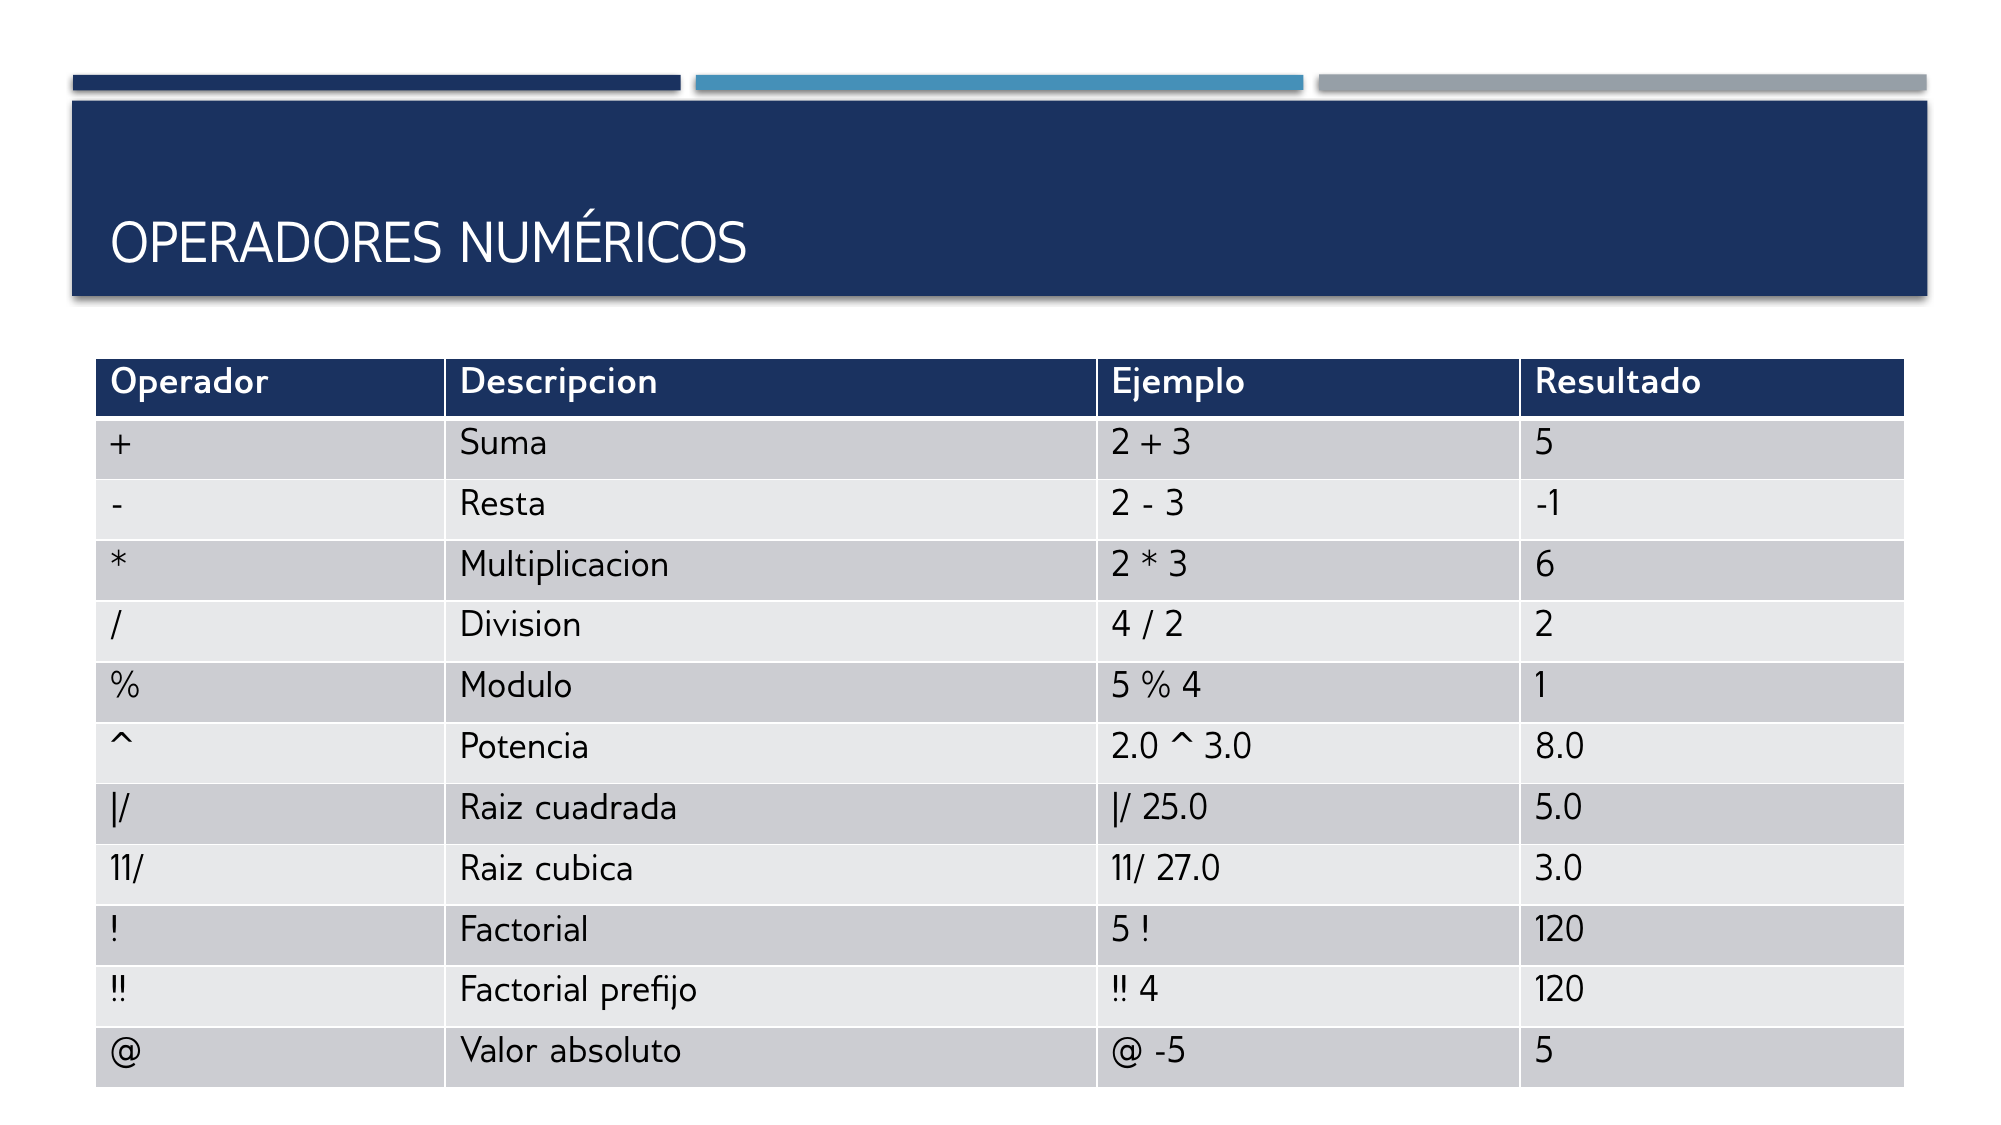

# OPERADORES numéricos
| Operador | Descripcion | Ejemplo | Resultado |
| --- | --- | --- | --- |
| + | Suma | 2 + 3 | 5 |
| - | Resta | 2 - 3 | -1 |
| \* | Multiplicacion | 2 \* 3 | 6 |
| / | Division | 4 / 2 | 2 |
| % | Modulo | 5 % 4 | 1 |
| ^ | Potencia | 2.0 ^ 3.0 | 8.0 |
| |/ | Raiz cuadrada | |/ 25.0 | 5.0 |
| 11/ | Raiz cubica | 11/ 27.0 | 3.0 |
| ! | Factorial | 5 ! | 120 |
| !! | Factorial prefijo | !! 4 | 120 |
| @ | Valor absoluto | @ -5 | 5 |